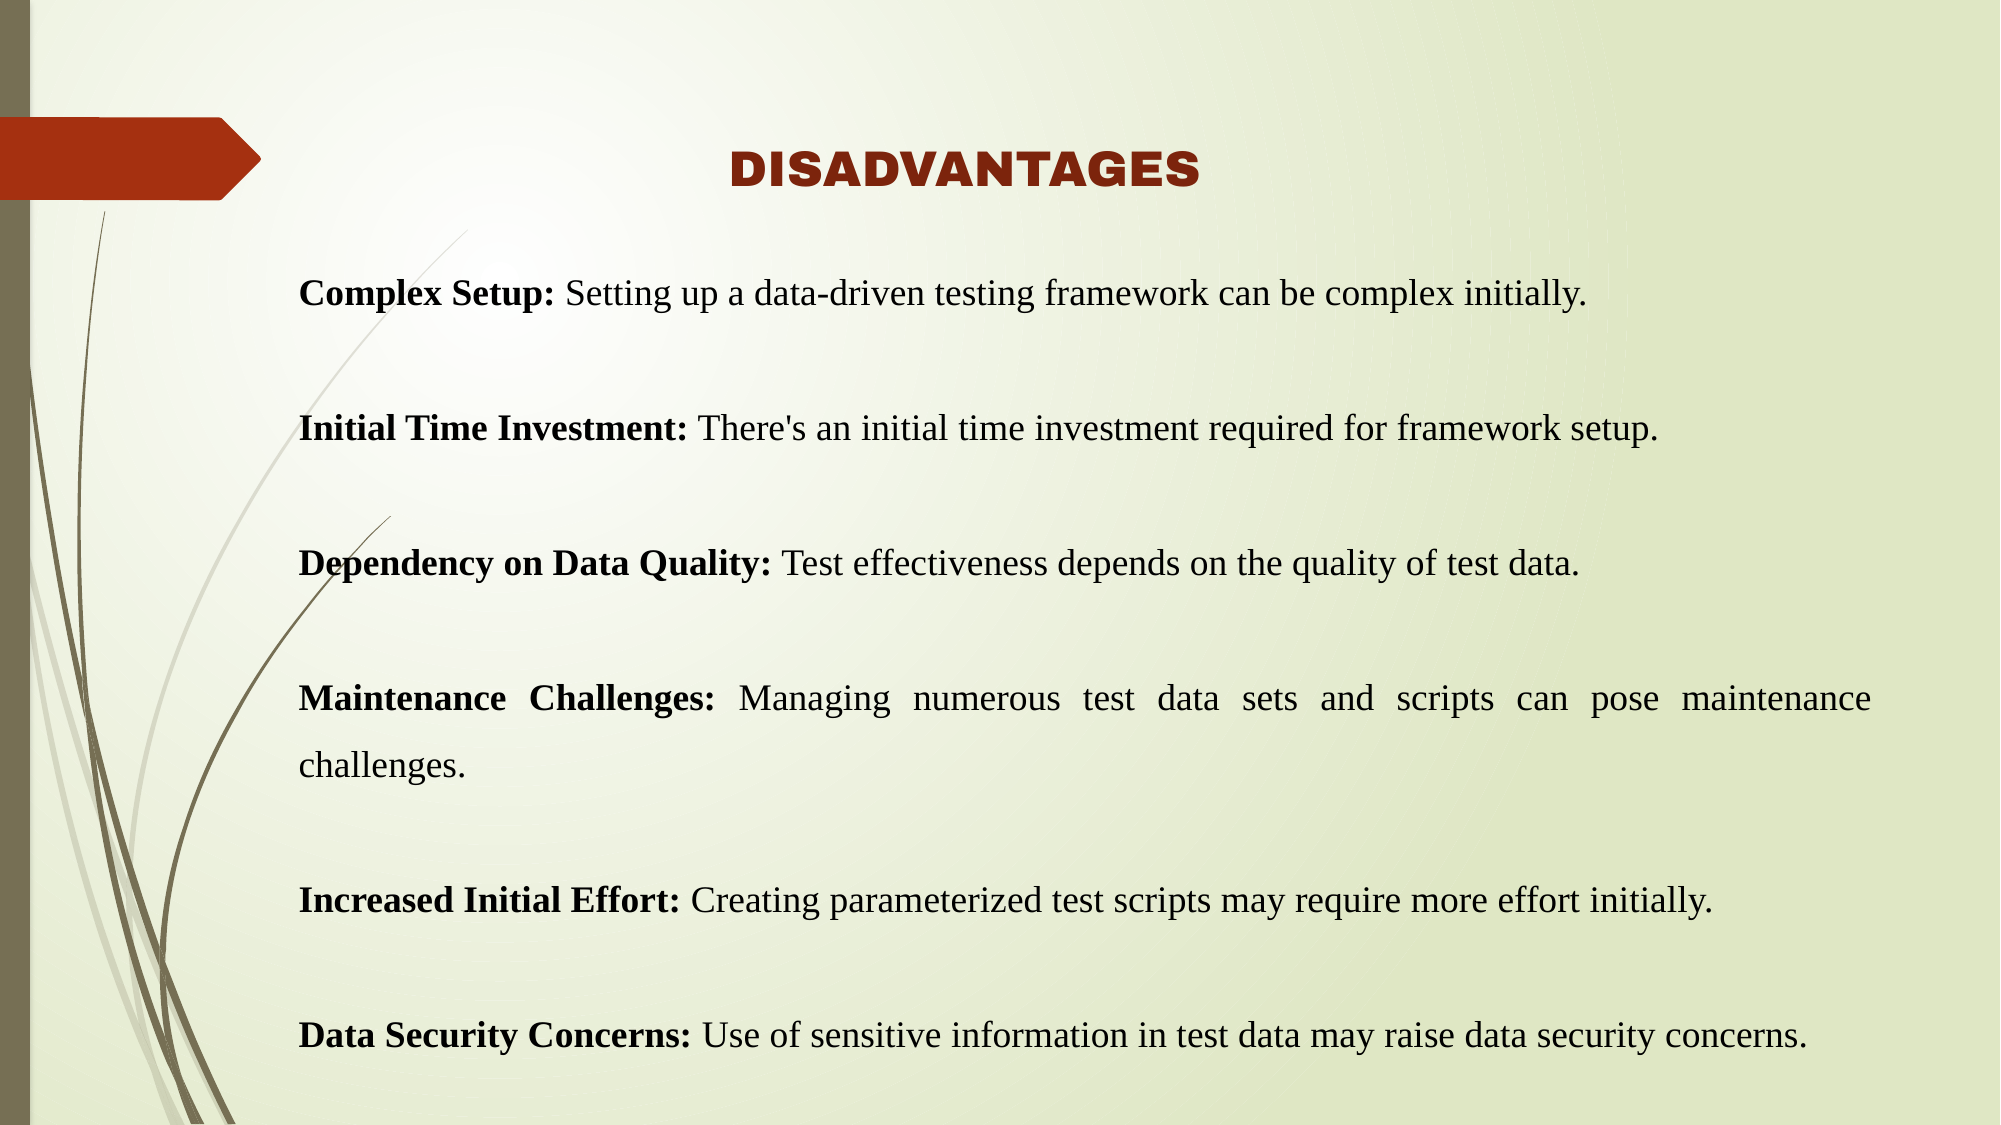

DISADVANTAGES

Complex Setup: Setting up a data-driven testing framework can be complex initially.

Initial Time Investment: There's an initial time investment required for framework setup.

Dependency on Data Quality: Test effectiveness depends on the quality of test data.

Maintenance Challenges: Managing numerous test data sets and scripts can pose maintenance challenges.

Increased Initial Effort: Creating parameterized test scripts may require more effort initially.

Data Security Concerns: Use of sensitive information in test data may raise data security concerns.